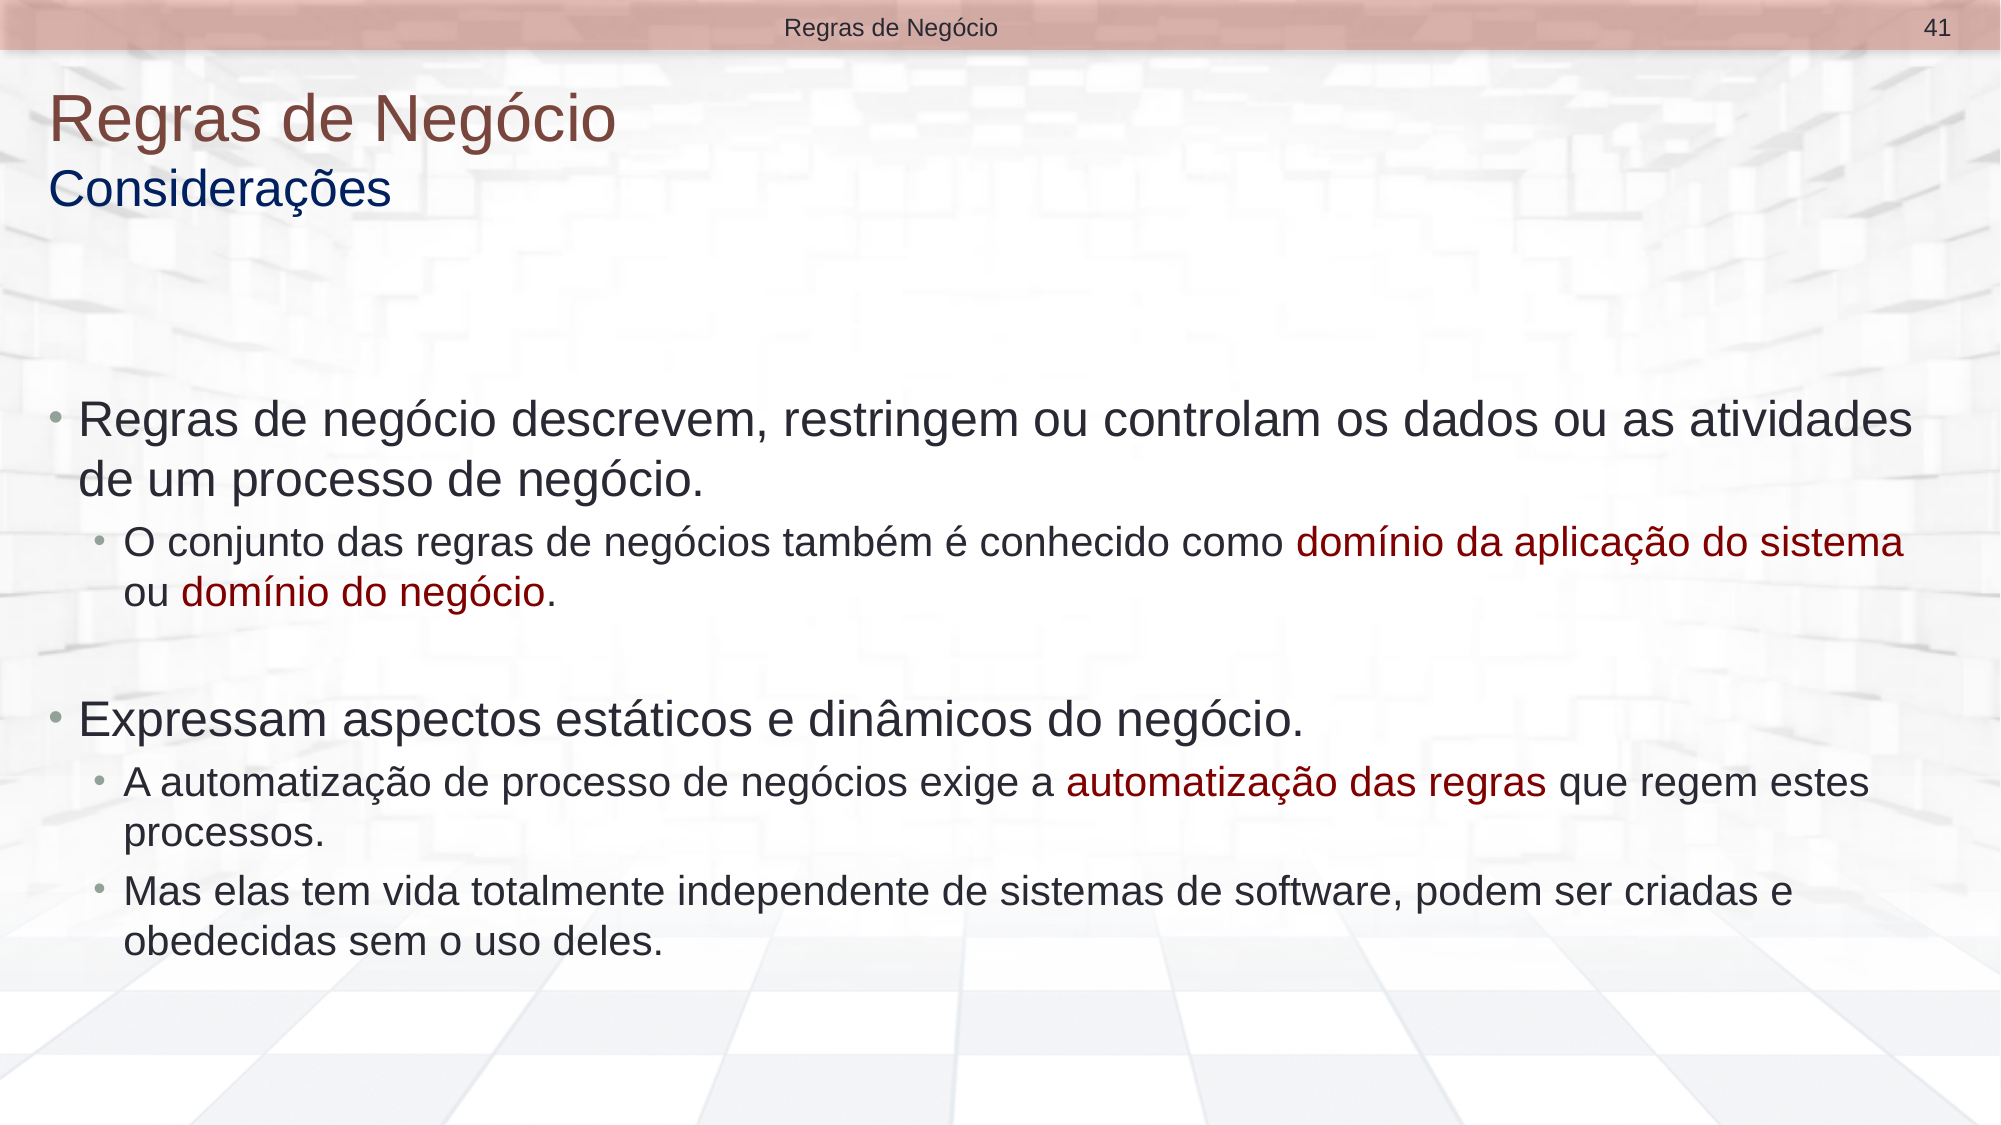

41
Regras de Negócio
# Regras de Negócio Considerações
Regras de negócio descrevem, restringem ou controlam os dados ou as atividades de um processo de negócio.
O conjunto das regras de negócios também é conhecido como domínio da aplicação do sistema ou domínio do negócio.

Expressam aspectos estáticos e dinâmicos do negócio.
A automatização de processo de negócios exige a automatização das regras que regem estes processos.
Mas elas tem vida totalmente independente de sistemas de software, podem ser criadas e obedecidas sem o uso deles.